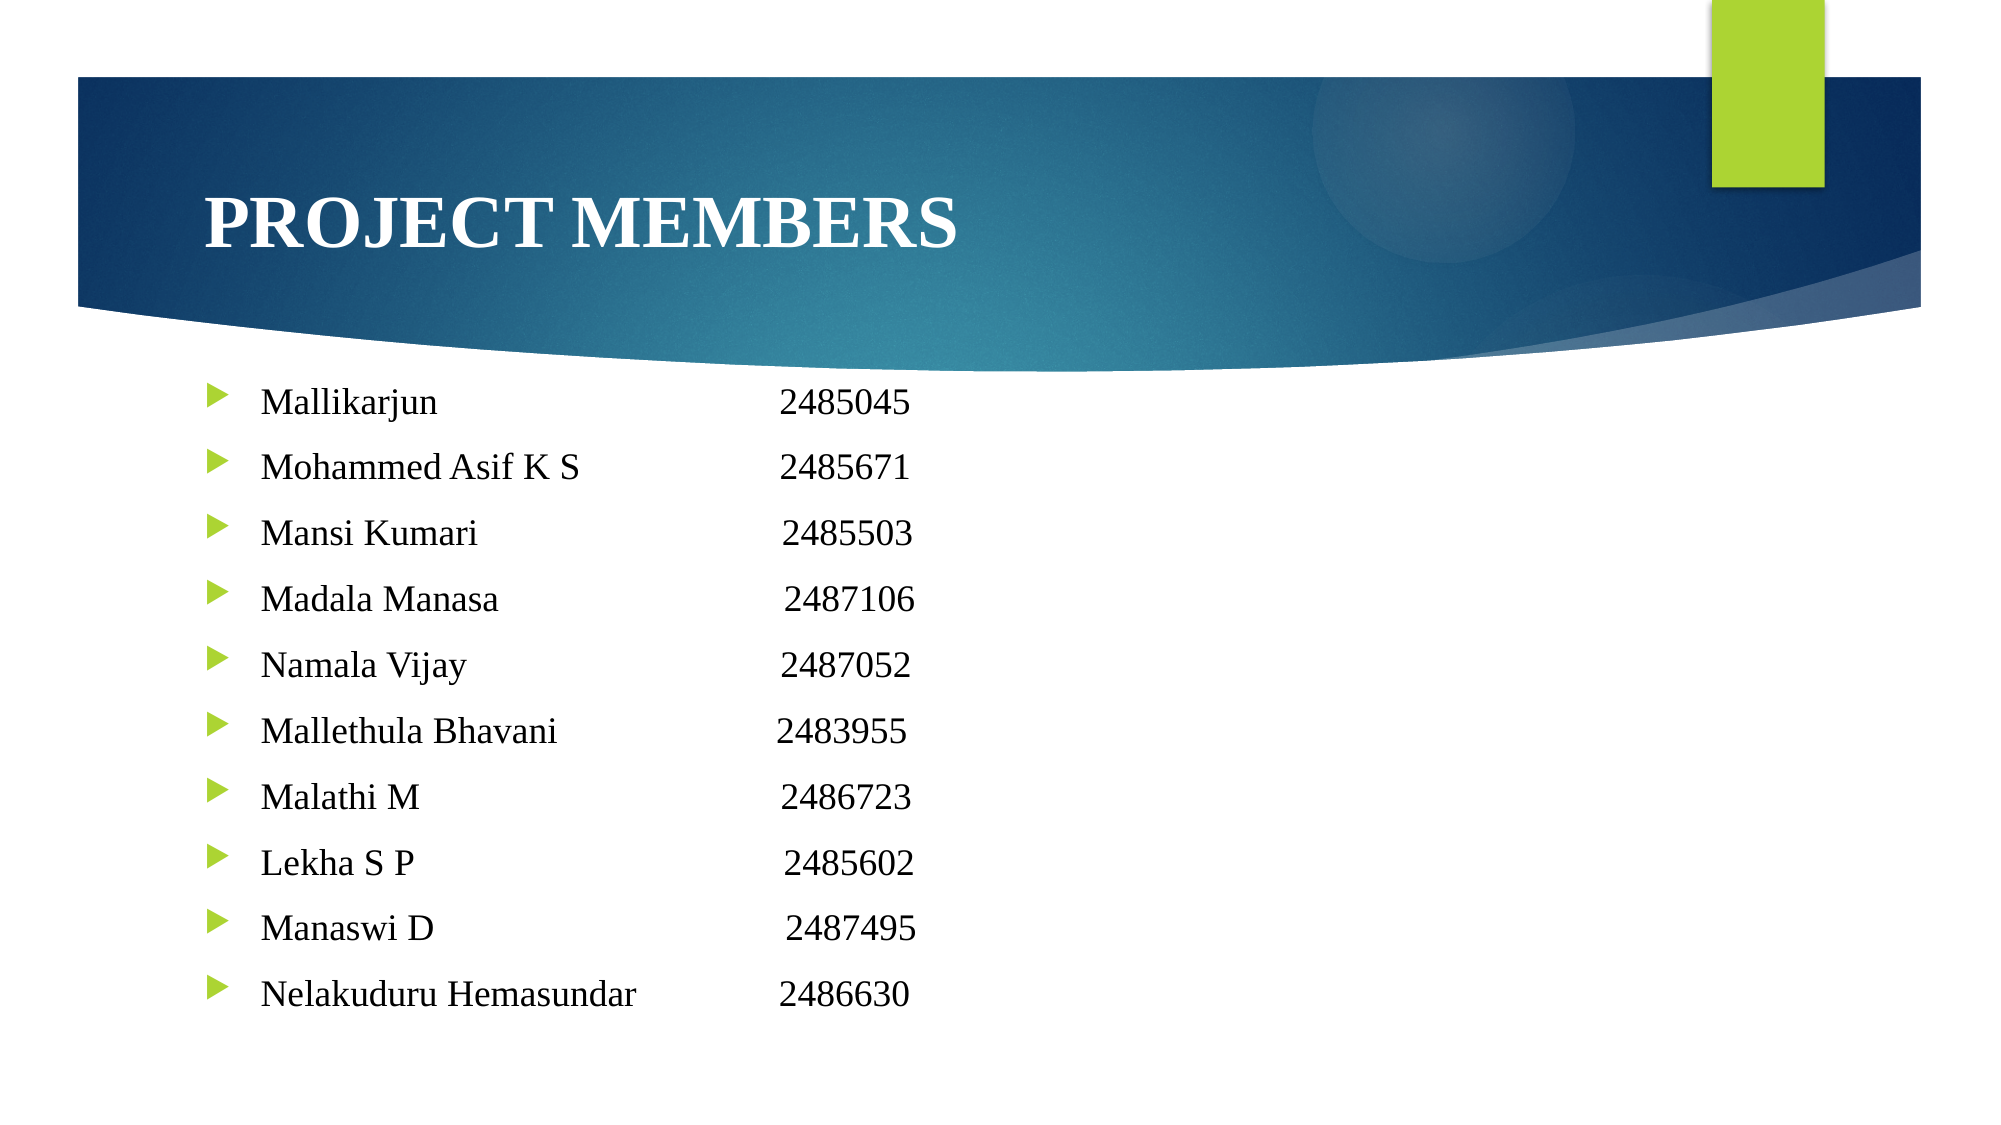

# PROJECT MEMBERS
Mallikarjun                                    2485045
Mohammed Asif K S                     2485671
Mansi Kumari                                2485503
Madala Manasa                              2487106
Namala Vijay                                 2487052
Mallethula Bhavani                       2483955
Malathi M                                      2486723
Lekha S P                                       2485602
Manaswi D                                     2487495
Nelakuduru Hemasundar               2486630